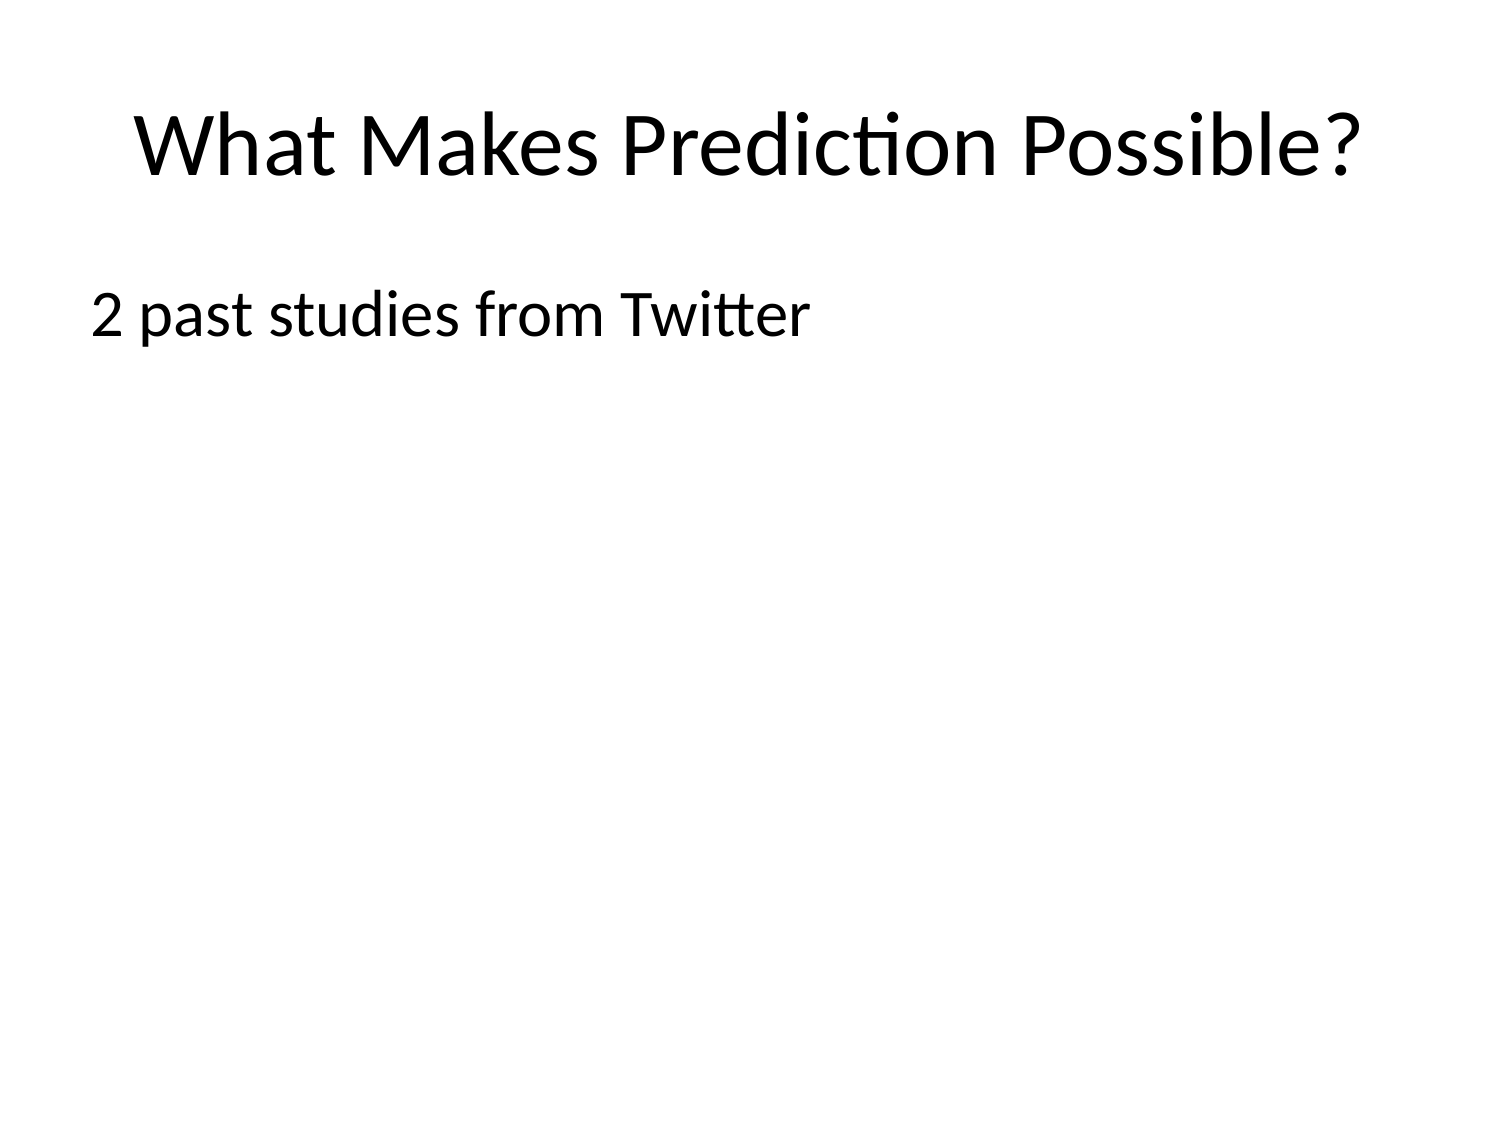

# What Makes Prediction Possible?
2 past studies from Twitter